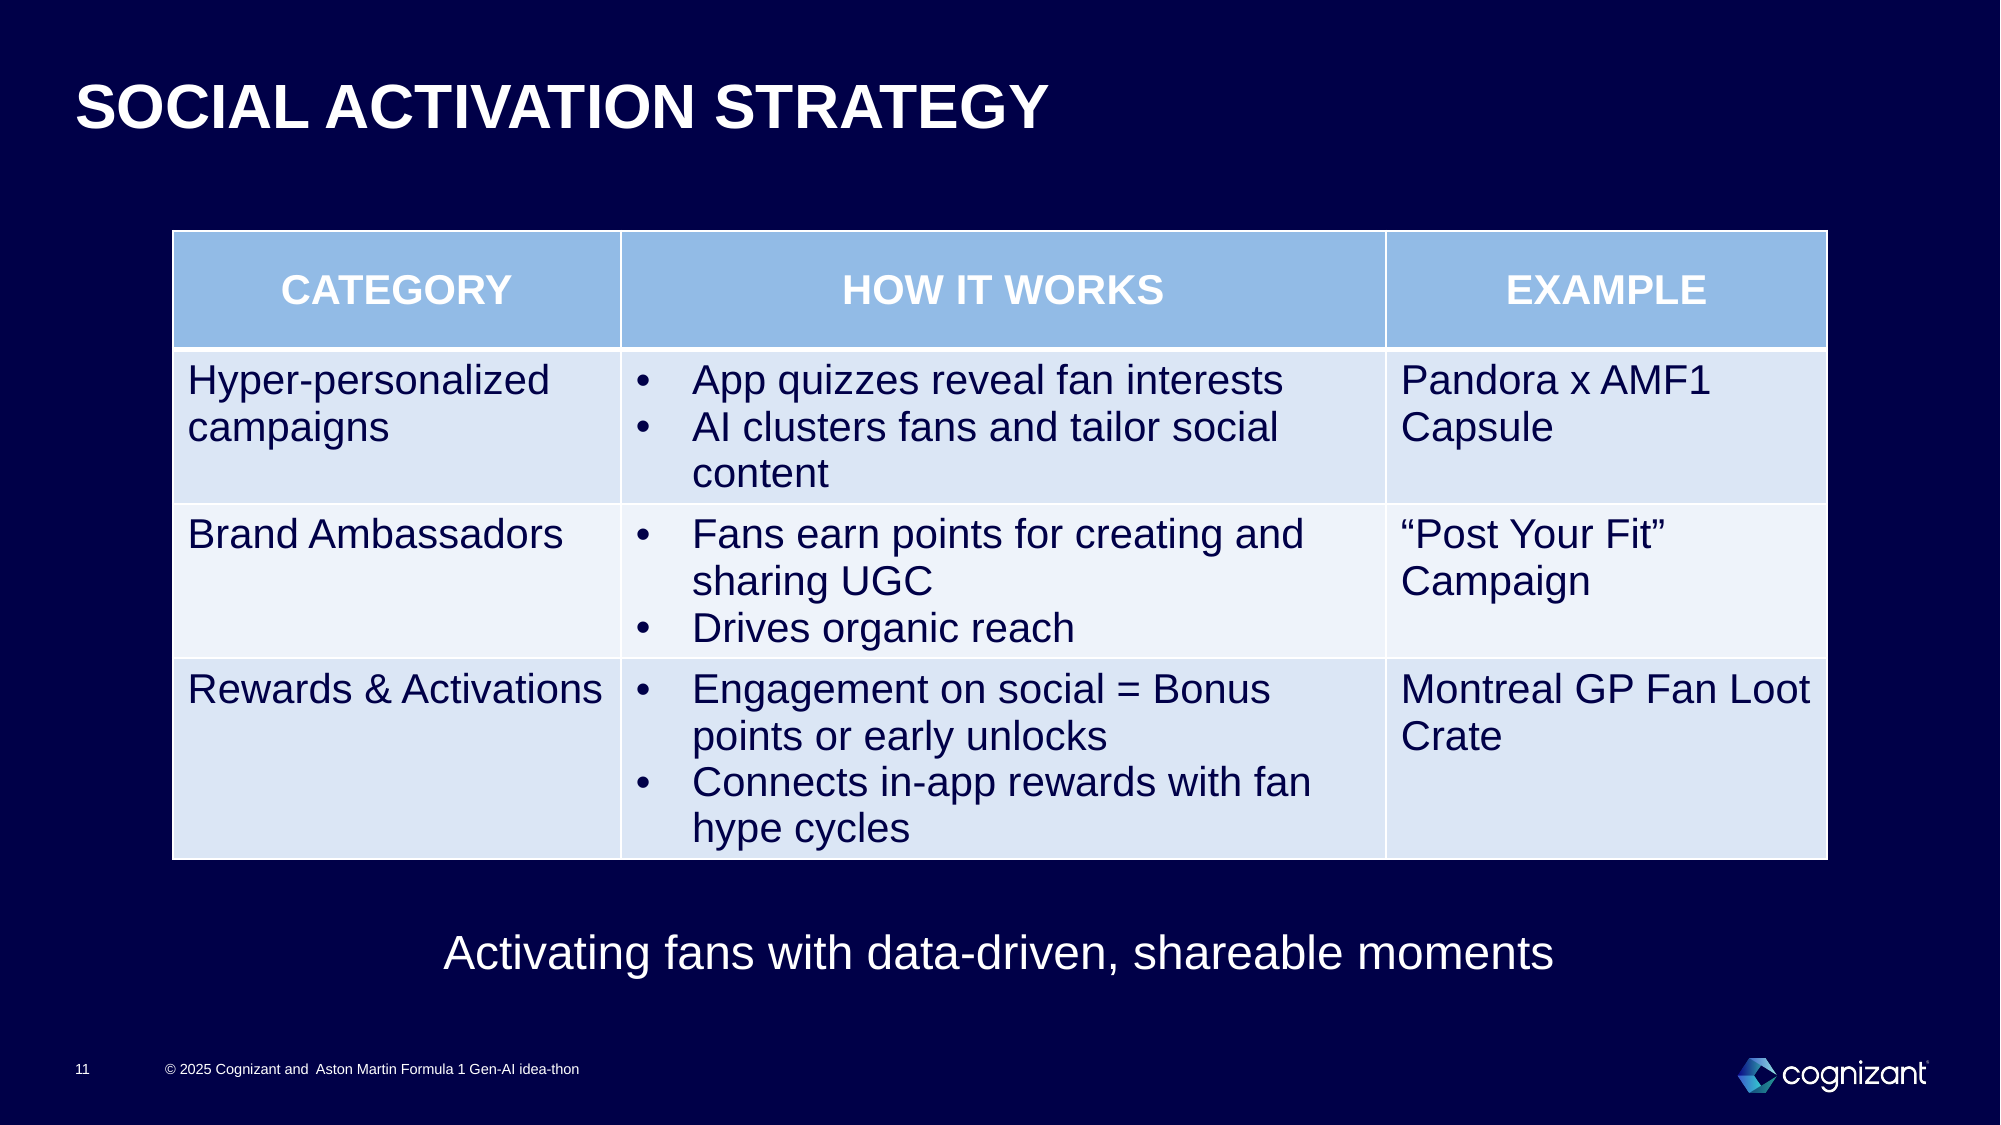

# SOCIAL ACTIVATION STRATEGY
| CATEGORY | HOW IT WORKS | EXAMPLE |
| --- | --- | --- |
| Hyper-personalized campaigns | App quizzes reveal fan interests AI clusters fans and tailor social content | Pandora x AMF1 Capsule |
| Brand Ambassadors | Fans earn points for creating and sharing UGC Drives organic reach | “Post Your Fit” Campaign |
| Rewards & Activations | Engagement on social = Bonus points or early unlocks Connects in-app rewards with fan hype cycles | Montreal GP Fan Loot Crate |
Activating fans with data-driven, shareable moments
11
© 2025 Cognizant and  Aston Martin Formula 1 Gen-AI idea-thon